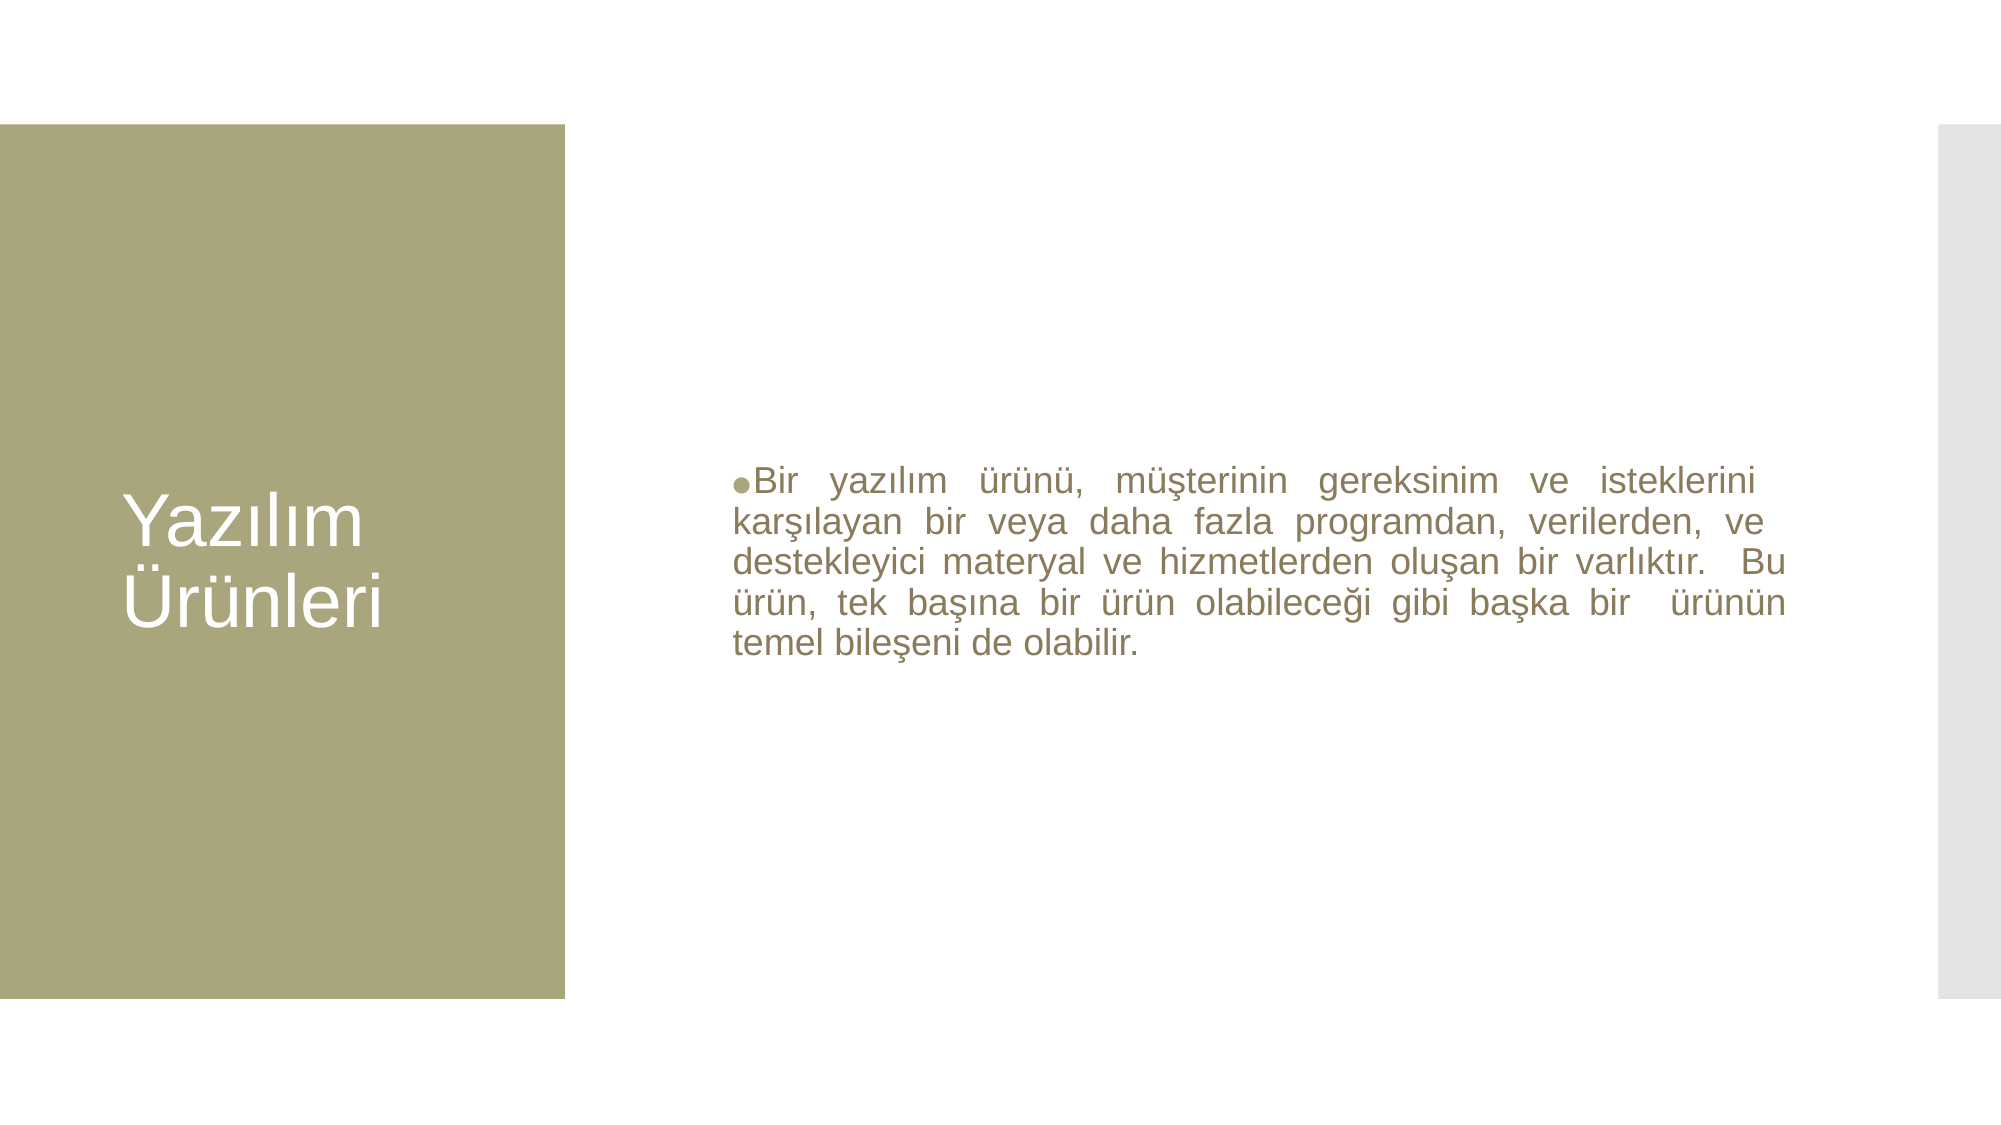

Bir yazılım ürünü, müşterinin gereksinim ve isteklerini  karşılayan bir veya daha fazla programdan, verilerden, ve  destekleyici materyal ve hizmetlerden oluşan bir varlıktır.  Bu ürün, tek başına bir ürün olabileceği gibi başka bir  ürünün temel bileşeni de olabilir.
# Yazılım Ürünleri